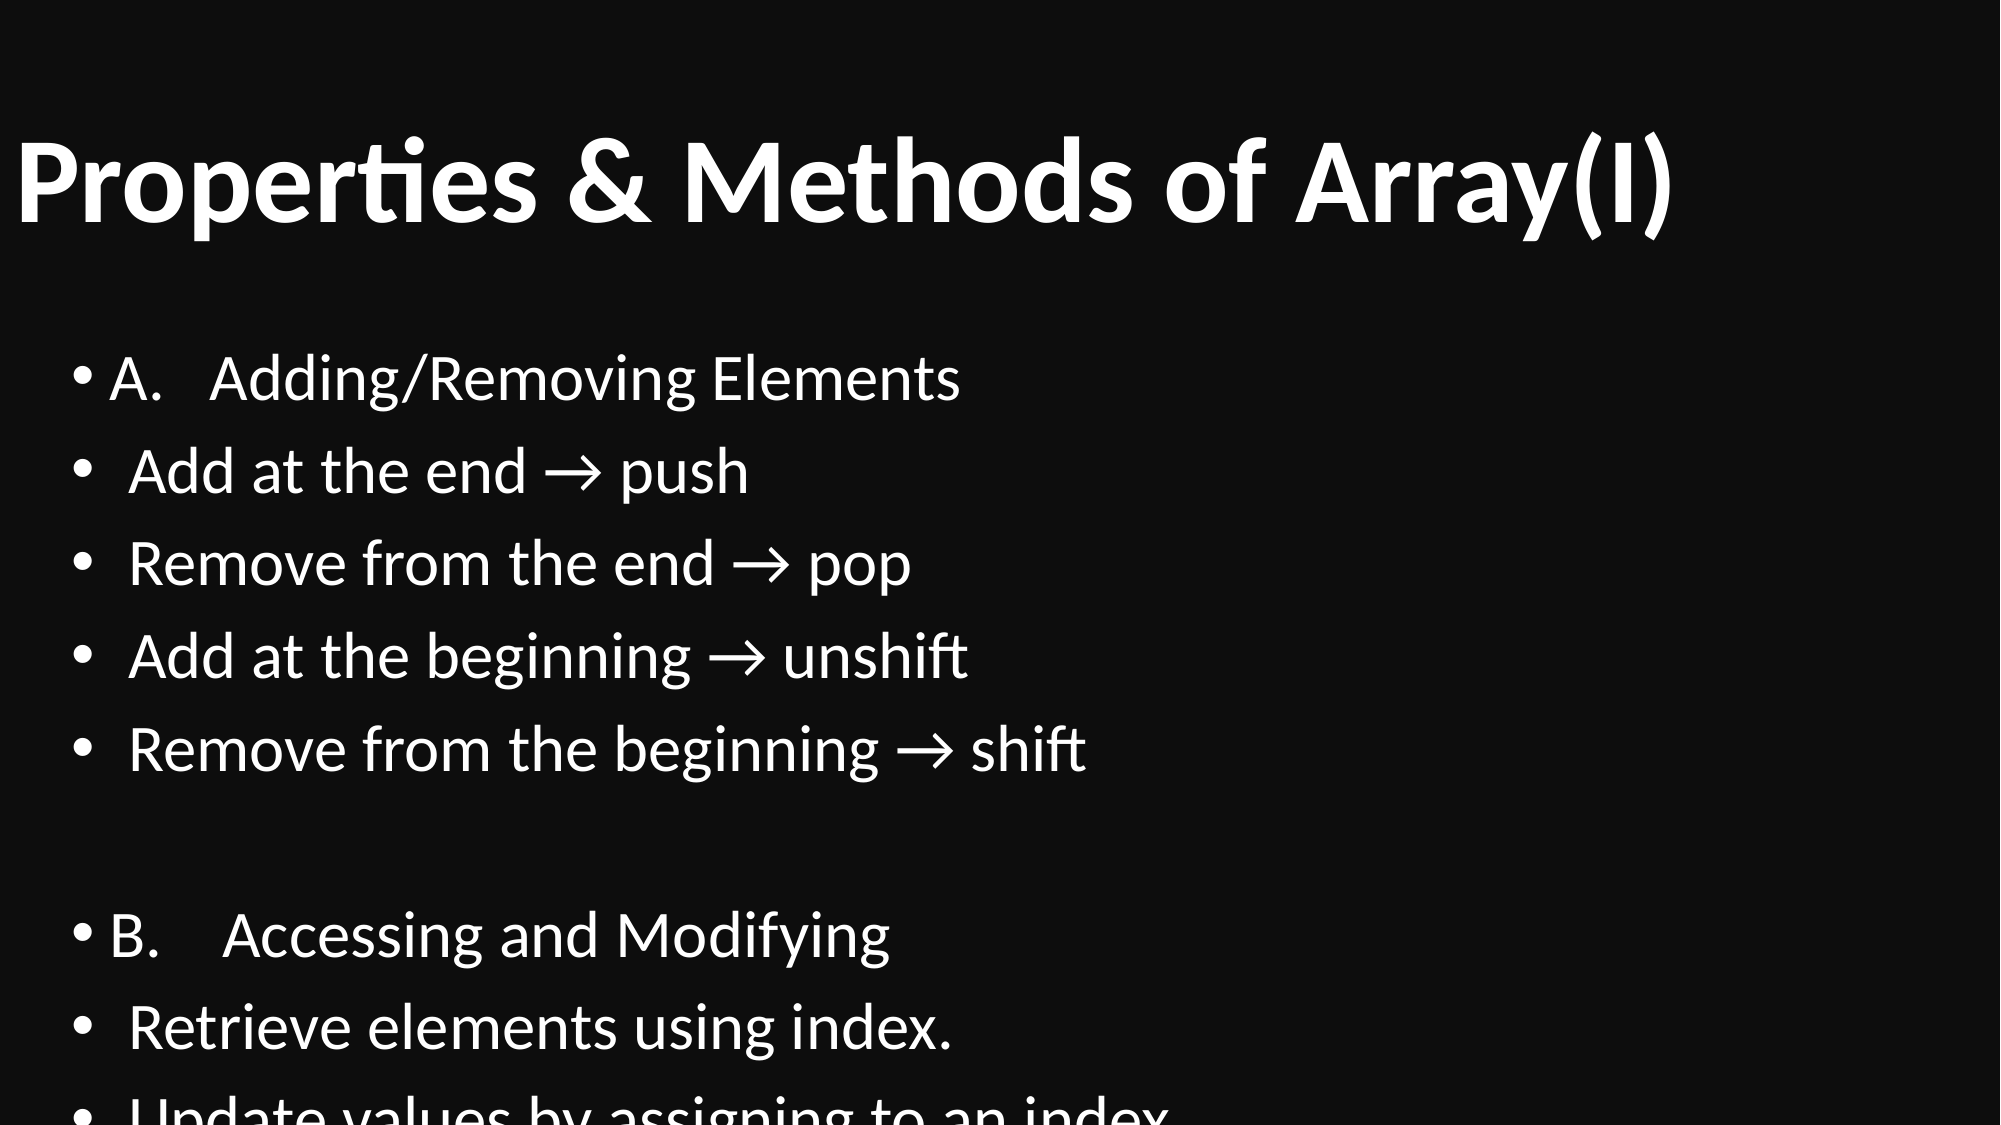

# Properties & Methods of Array(I)
A.   Adding/Removing Elements
Add at the end → push
Remove from the end → pop
Add at the beginning → unshift
Remove from the beginning → shift

B.    Accessing and Modifying
Retrieve elements using index.
Update values by assigning to an index.